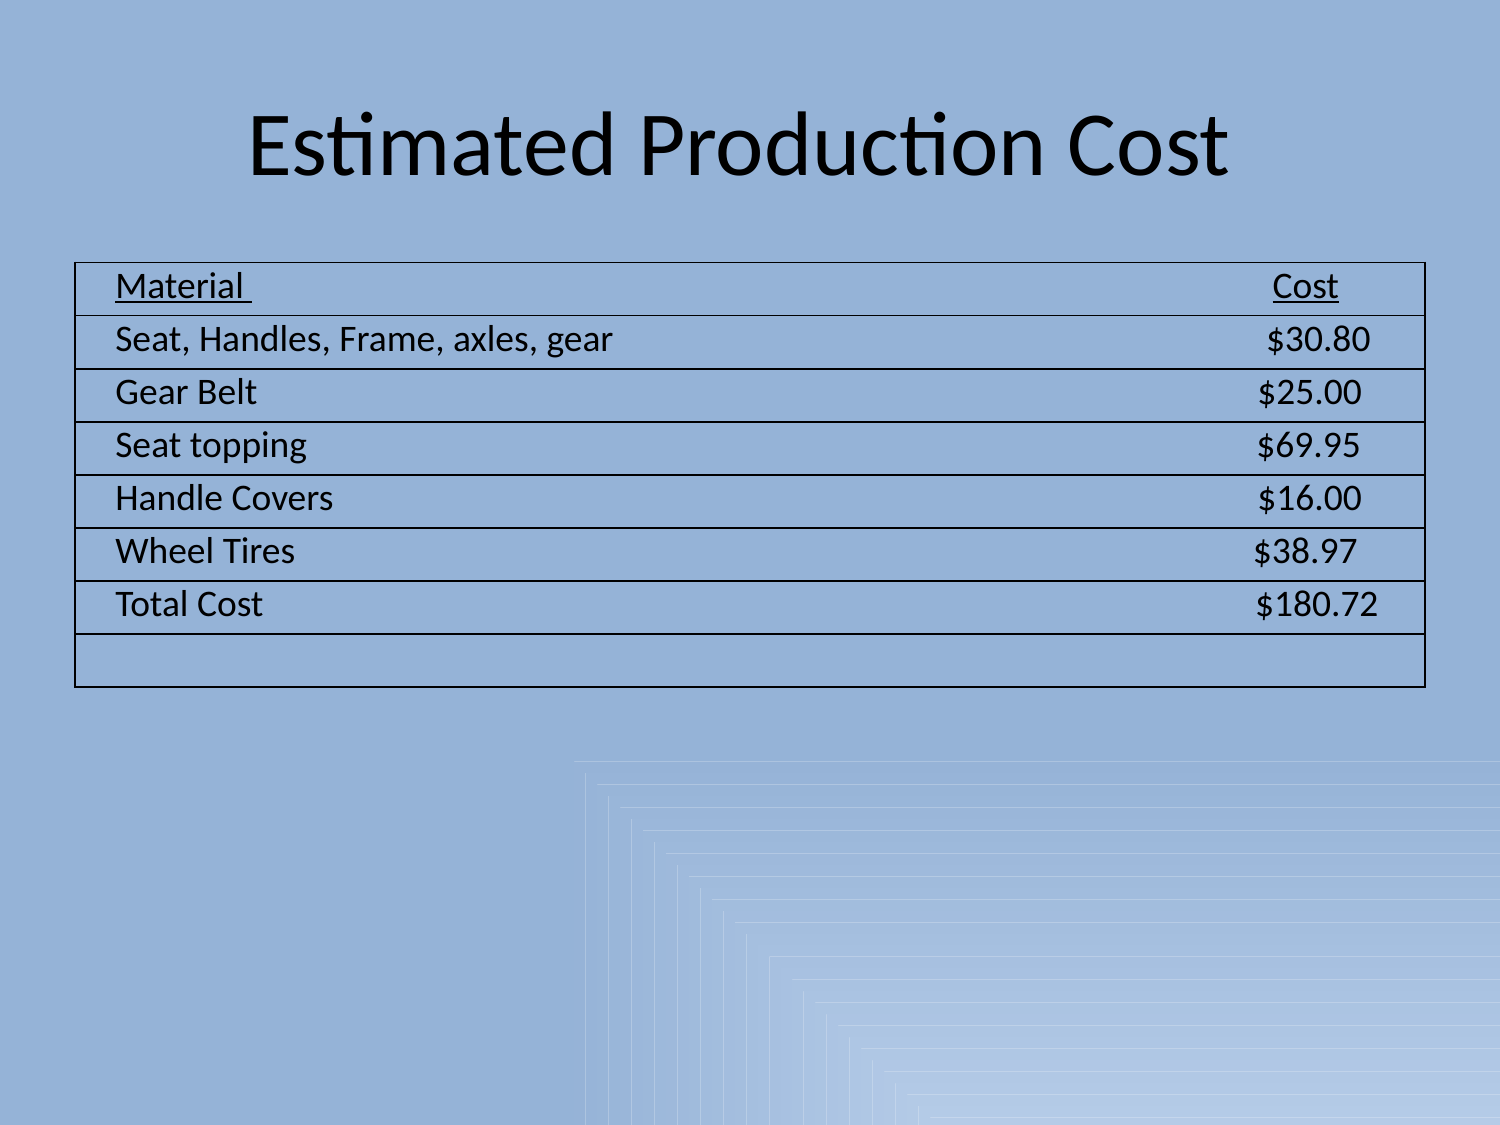

# Estimated Production Cost
| Material Cost |
| --- |
| Seat, Handles, Frame, axles, gear $30.80 |
| Gear Belt $25.00 |
| Seat topping $69.95 |
| Handle Covers $16.00 |
| Wheel Tires $38.97 |
| Total Cost $180.72 |
|  |